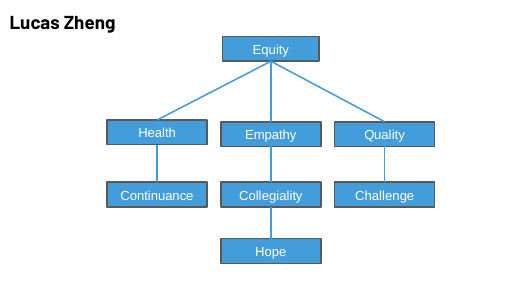

Lucas Zheng
Equity
Health
Empathy
Quality
Collegiality
Challenge
Continuance
Hope